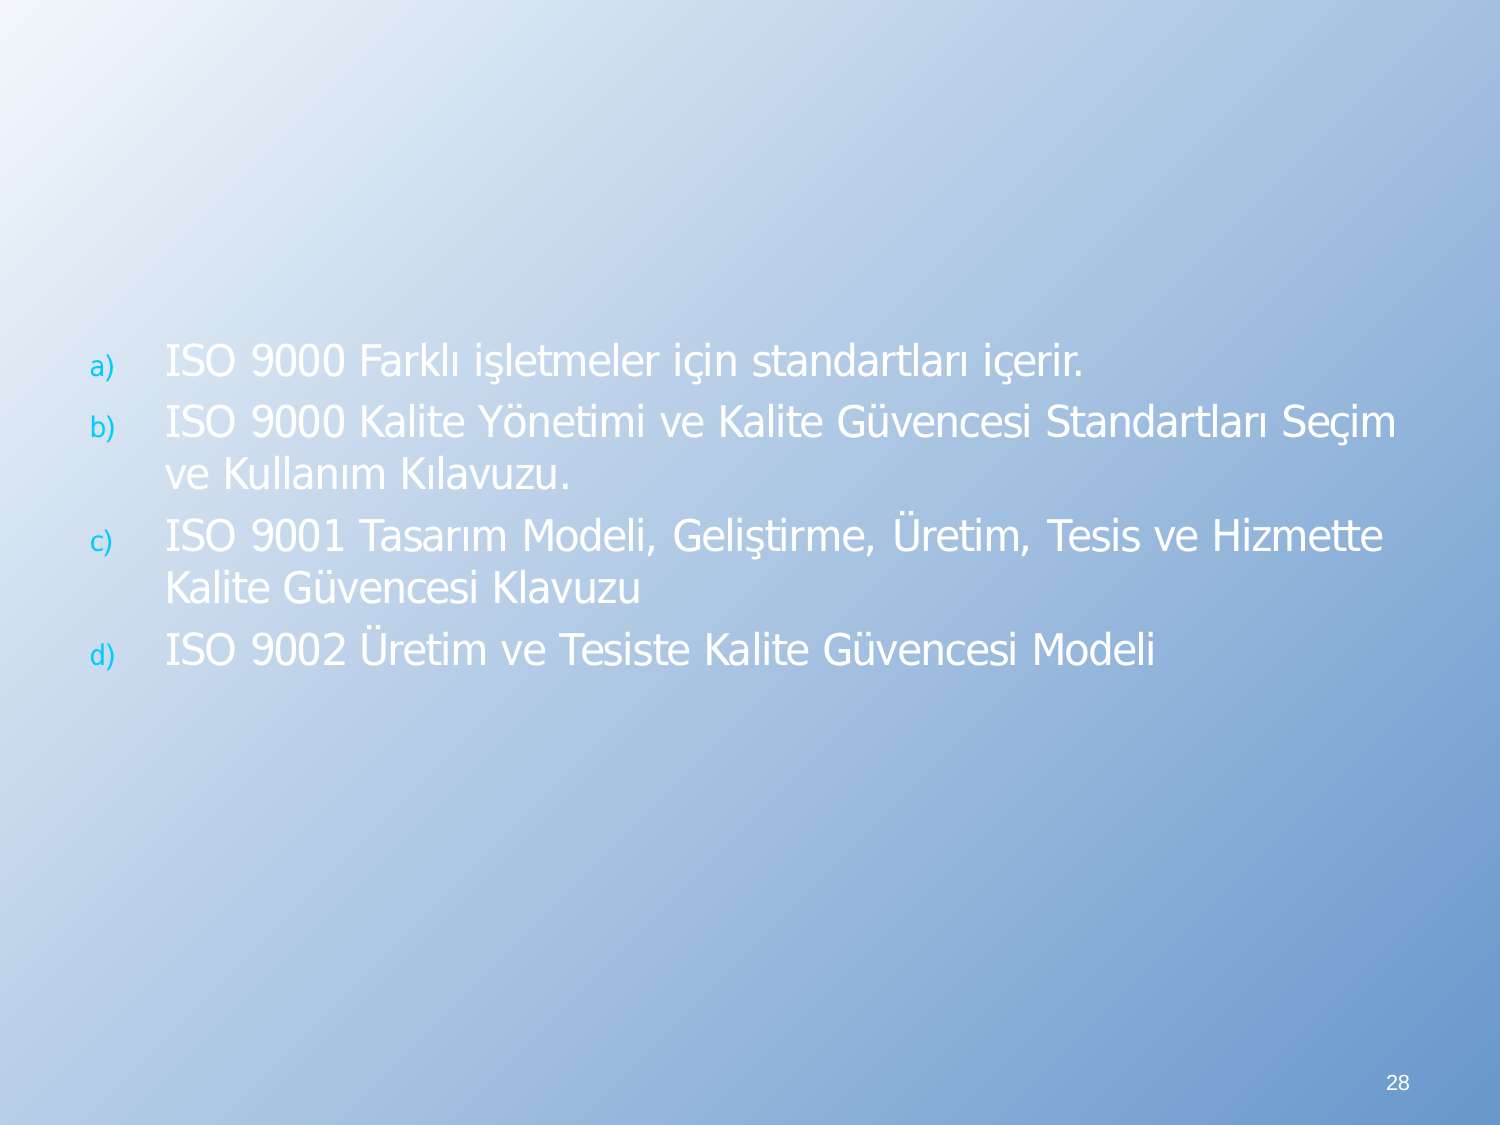

ISO 9000 Farklı işletmeler için standartları içerir.
ISO 9000 Kalite Yönetimi ve Kalite Güvencesi Standartları Seçim ve Kullanım Kılavuzu.
ISO 9001 Tasarım Modeli, Geliştirme, Üretim, Tesis ve Hizmette Kalite Güvencesi Klavuzu
ISO 9002 Üretim ve Tesiste Kalite Güvencesi Modeli

28